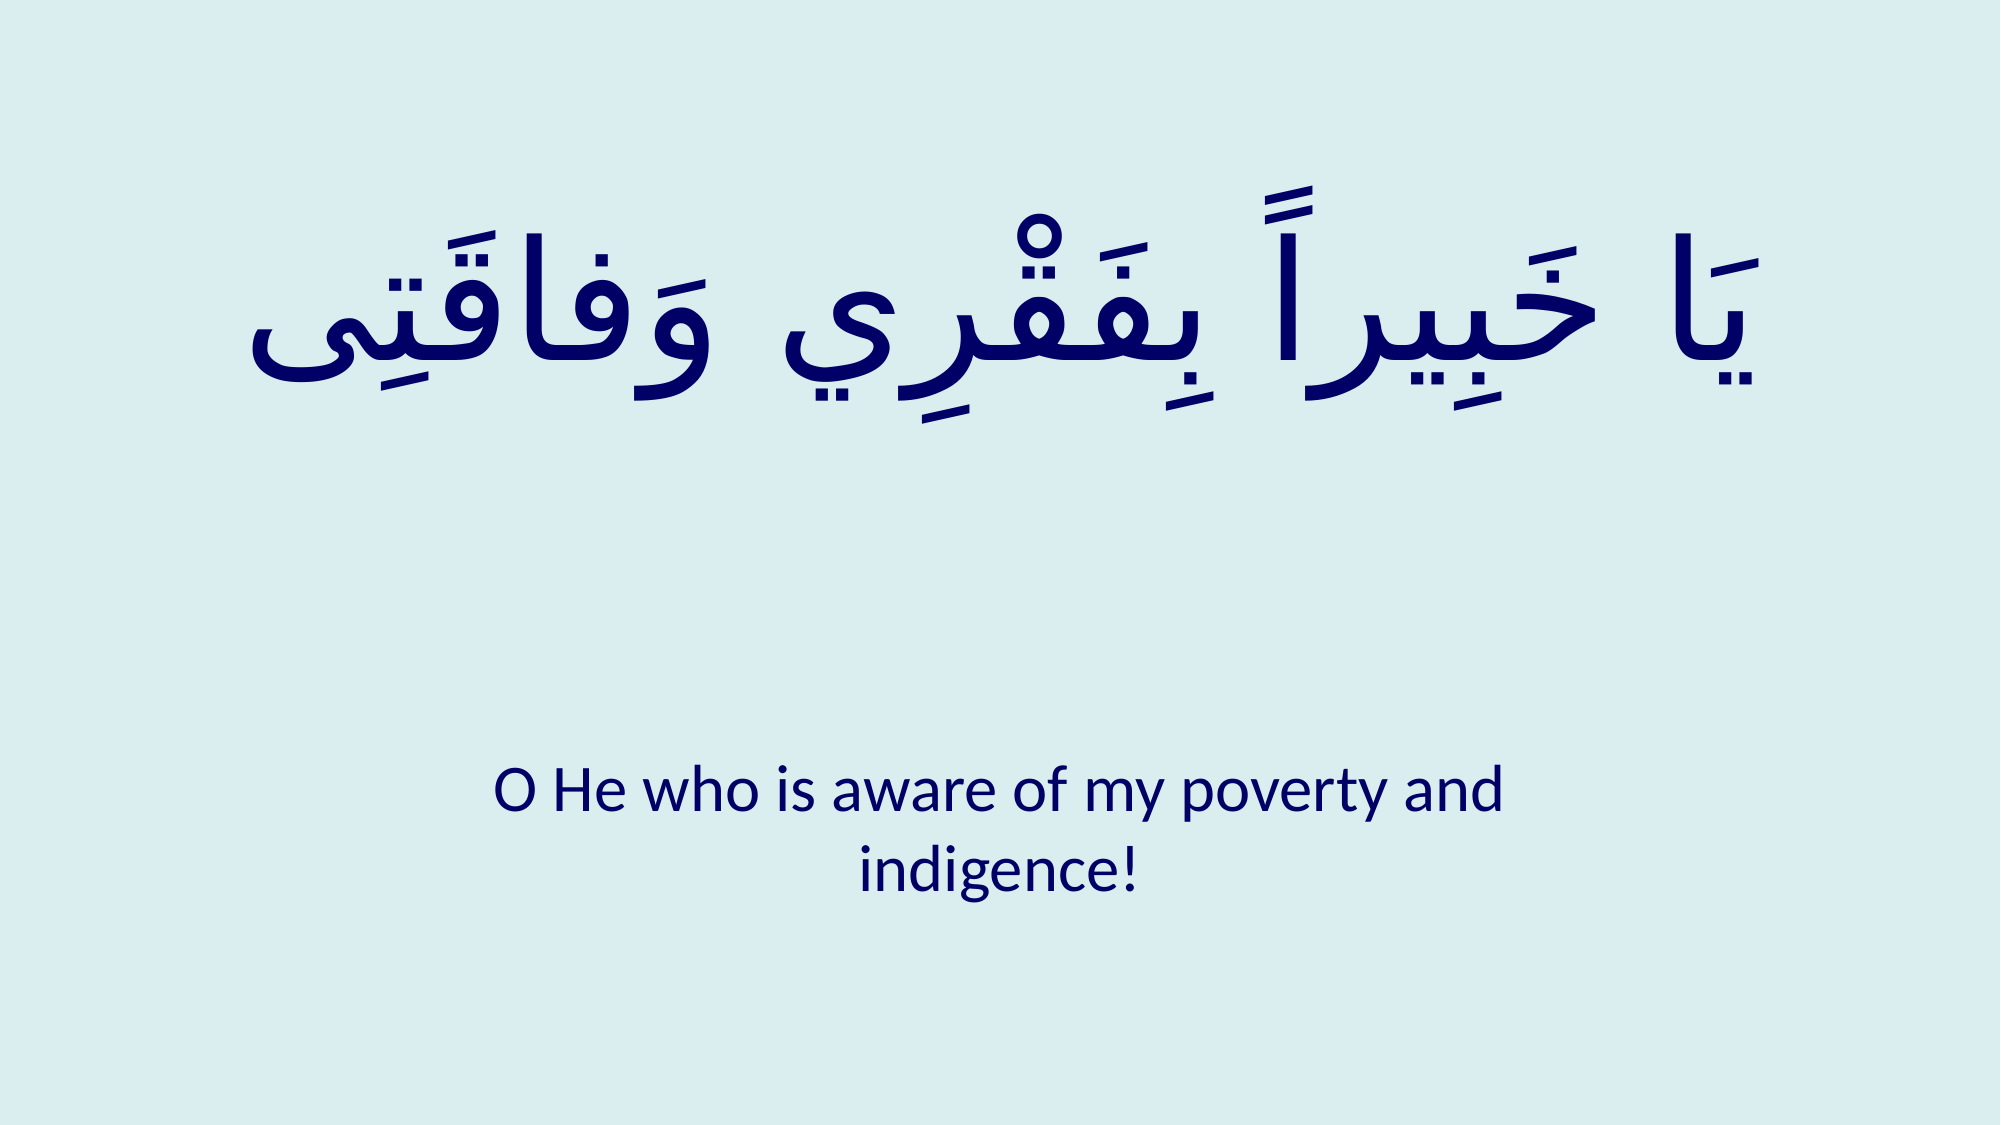

# یَا خَبِیراً بِفَقْرِي وَفاقَتِی
O He who is aware of my poverty and indigence!